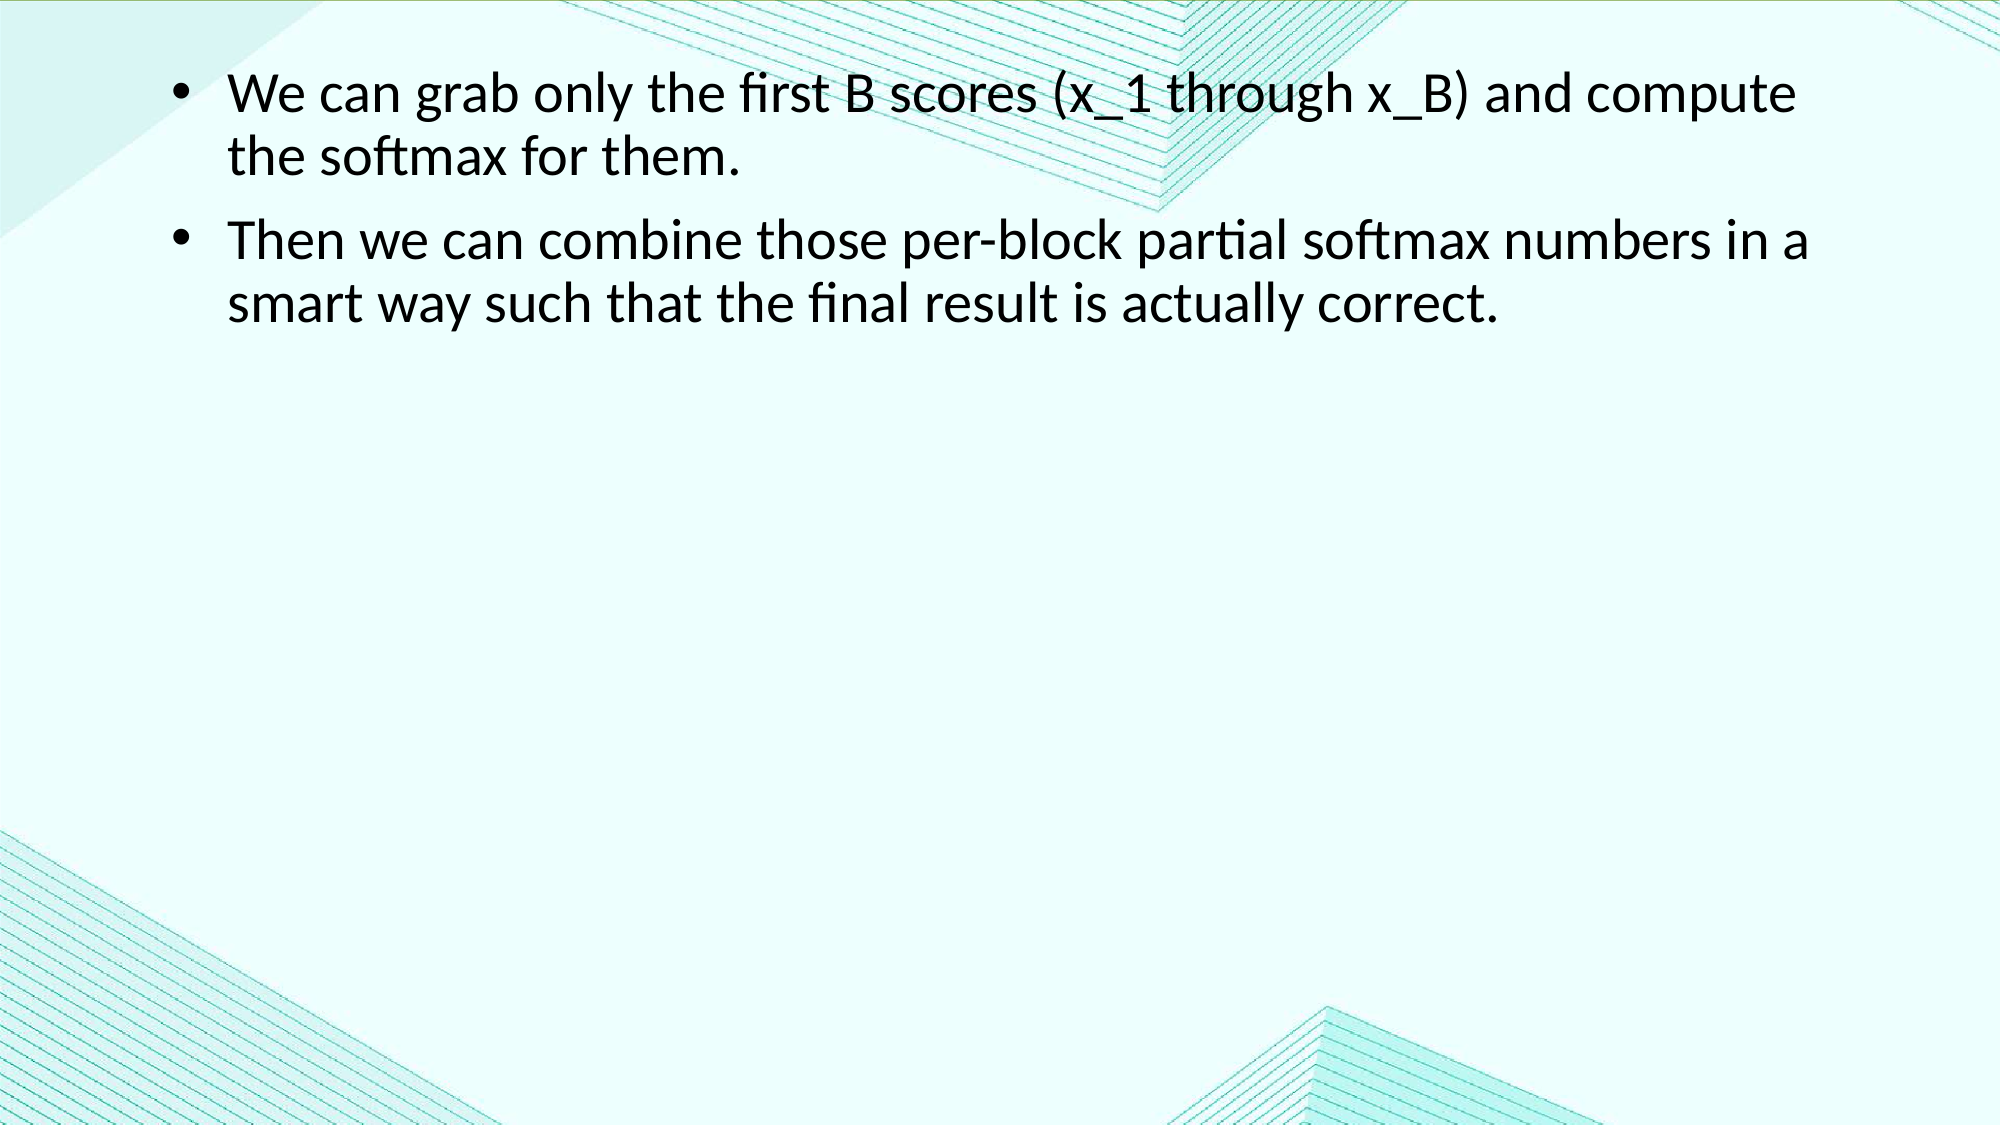

We can grab only the first B scores (x_1 through x_B) and compute the softmax for them.
Then we can combine those per-block partial softmax numbers in a smart way such that the final result is actually correct.